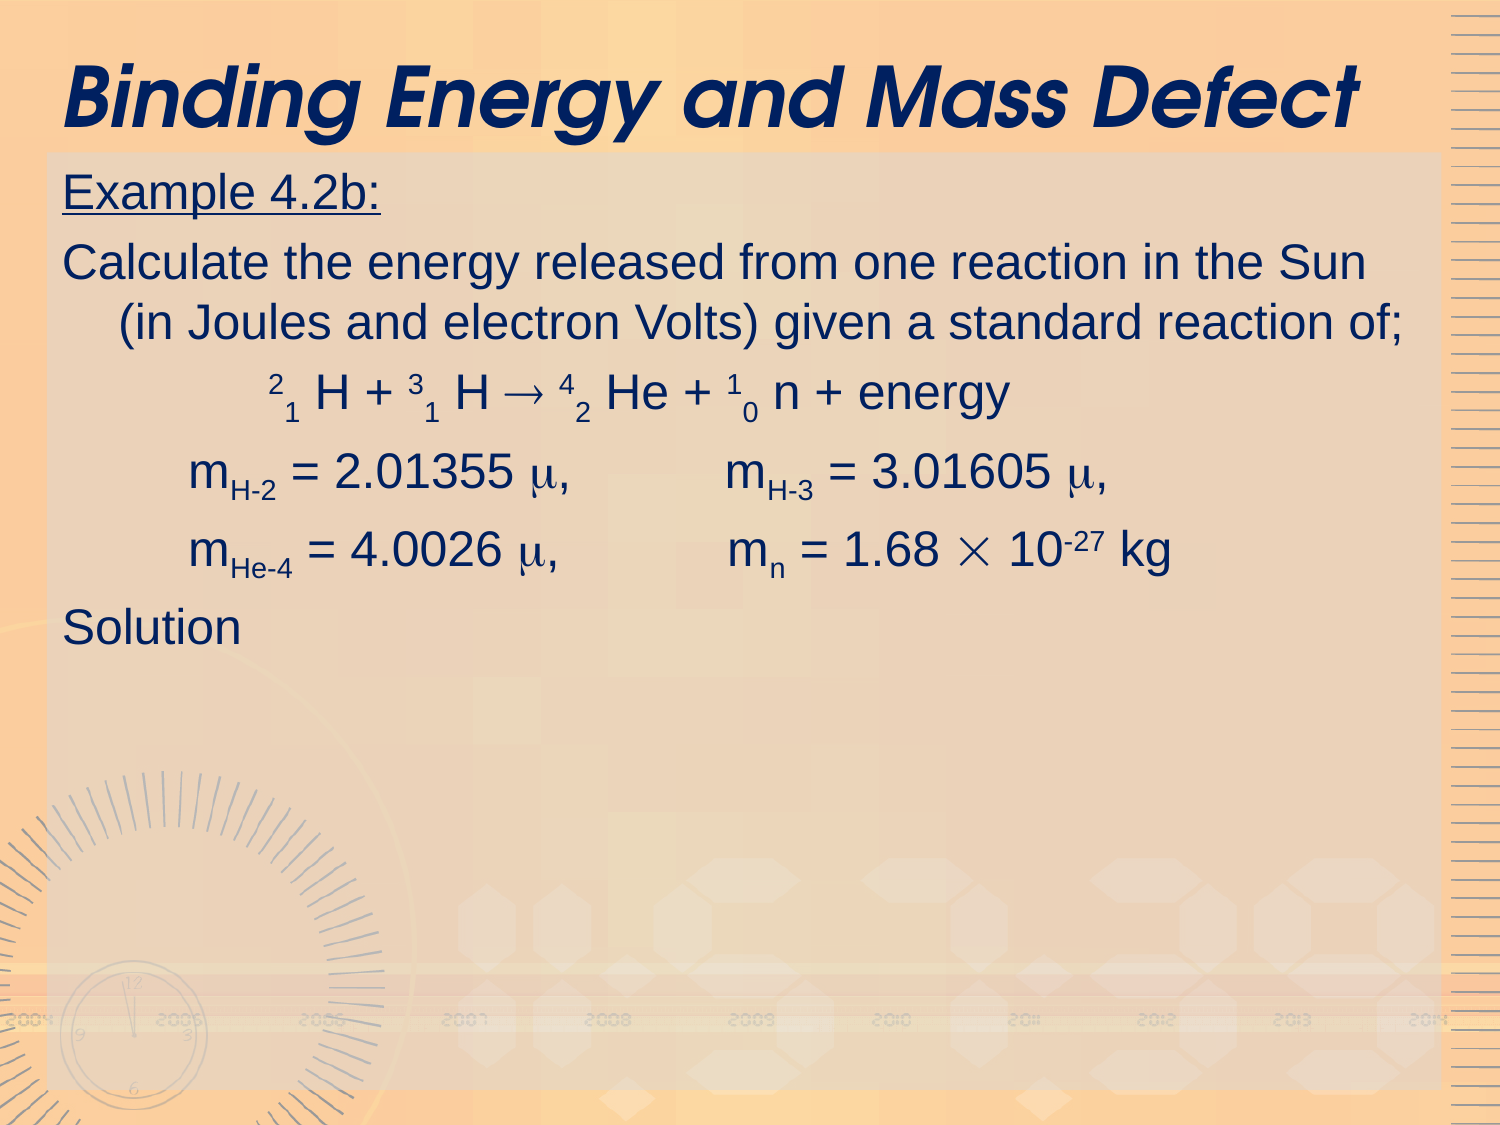

# Binding Energy and Mass Defect
Example 4.2b:
Calculate the energy released from one reaction in the Sun (in Joules and electron Volts) given a standard reaction of;
		21 H + 31 H → 42 He + 10 n + energy
	     mH-2 = 2.01355 μ,           mH-3 = 3.01605 μ,
	     mHe-4 = 4.0026 μ,            mn = 1.68 × 10-27 kg
Solution